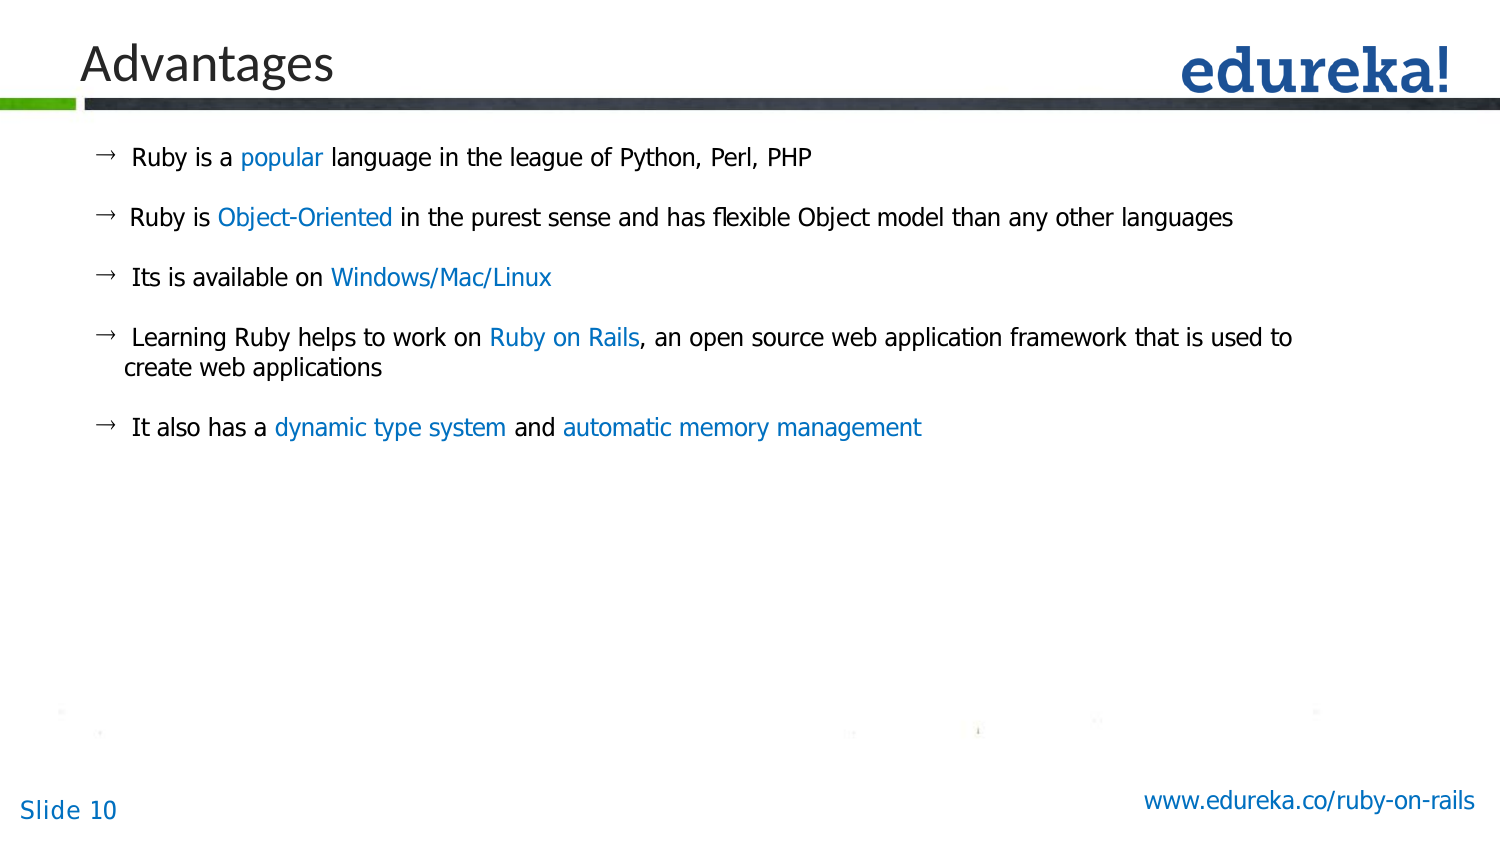

Advantages
 Ruby is a popular language in the league of Python, Perl, PHP

 Ruby is Object-Oriented in the purest sense and has flexible Object model than any other languages

 Its is available on Windows/Mac/Linux

 Learning Ruby helps to work on Ruby on Rails, an open source web application framework that is used to create web applications

 It also has a dynamic type system and automatic memory management